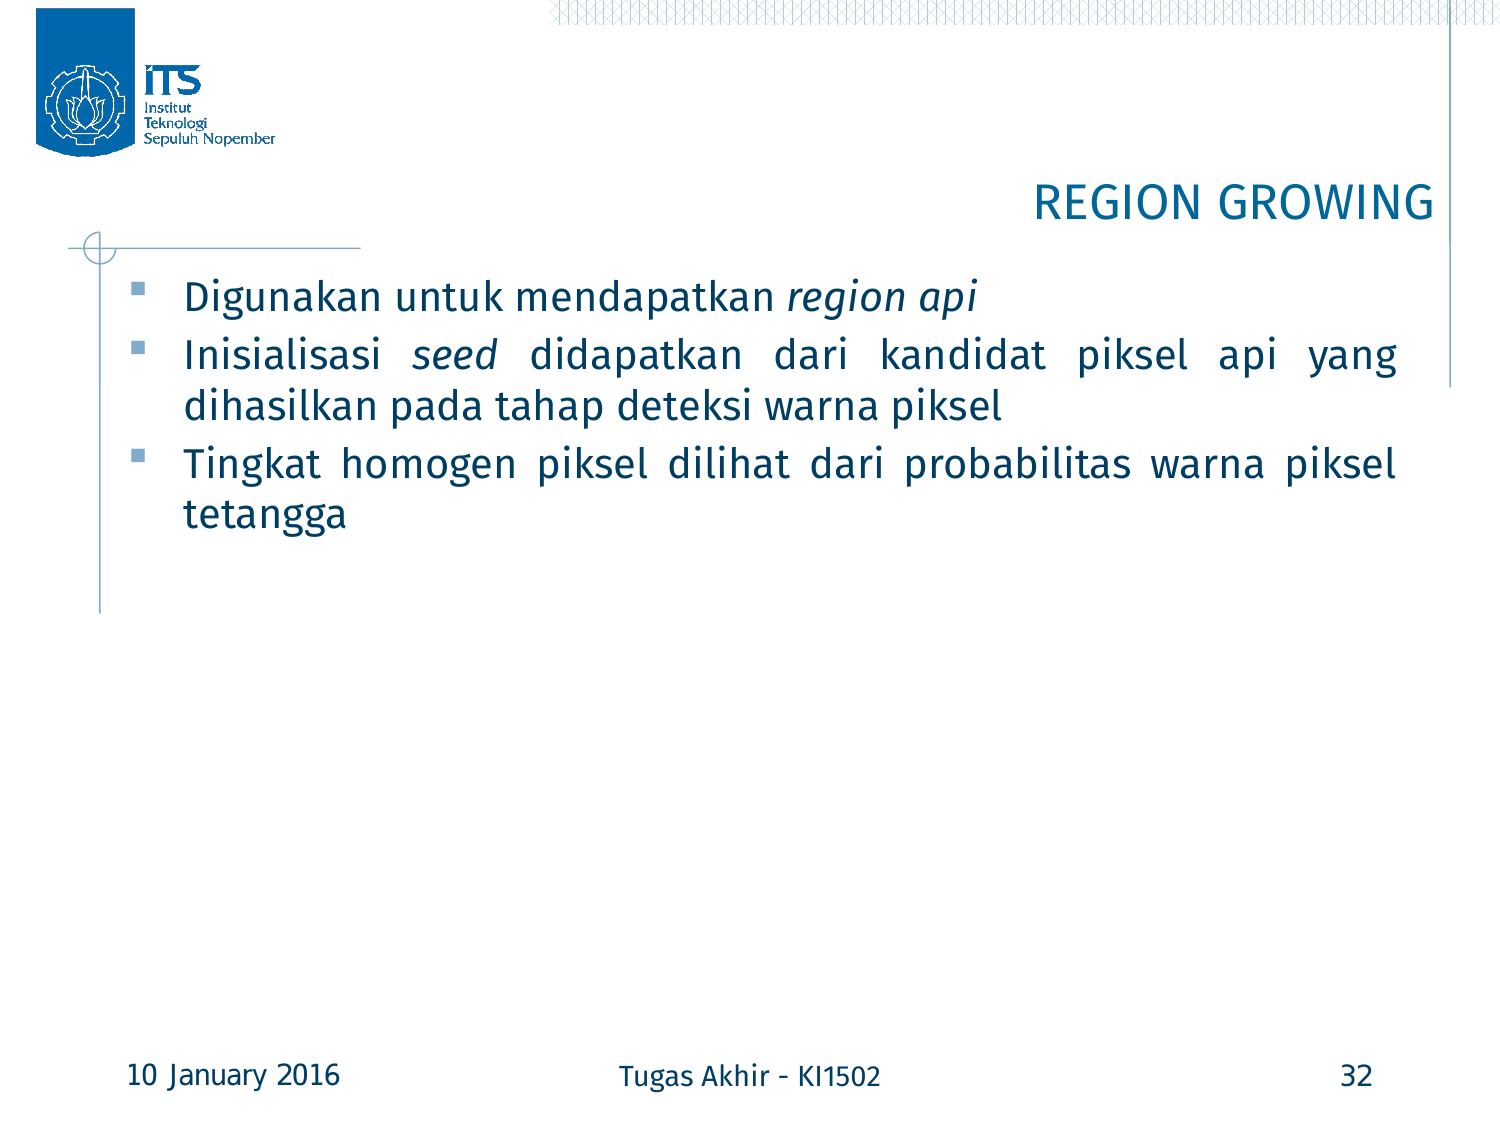

# REGION GROWING
Digunakan untuk mendapatkan region api
Inisialisasi seed didapatkan dari kandidat piksel api yang dihasilkan pada tahap deteksi warna piksel
Tingkat homogen piksel dilihat dari probabilitas warna piksel tetangga

10 January 2016
Tugas Akhir - KI1502
32